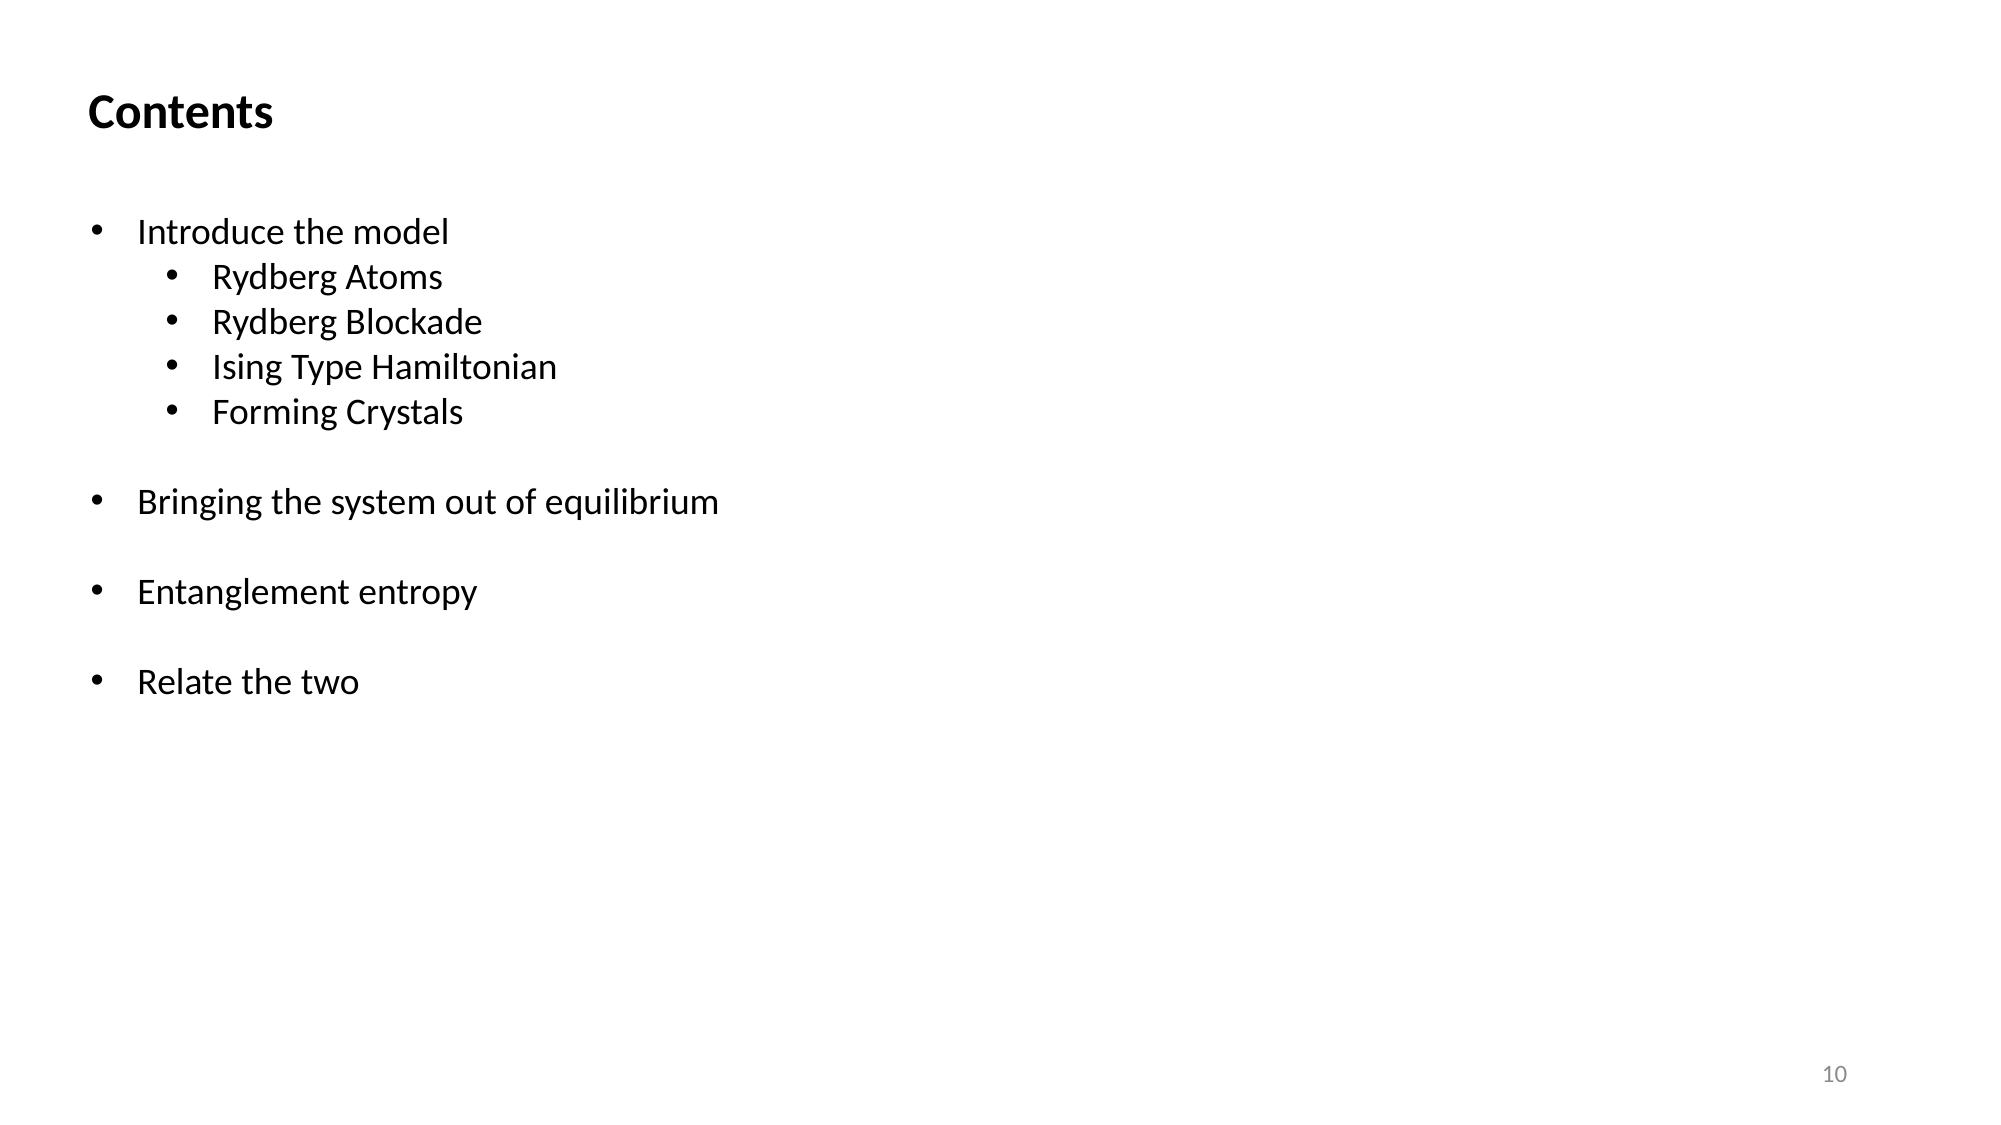

Contents
Introduce the model
Rydberg Atoms
Rydberg Blockade
Ising Type Hamiltonian
Forming Crystals

Bringing the system out of equilibrium

Entanglement entropy

Relate the two
10